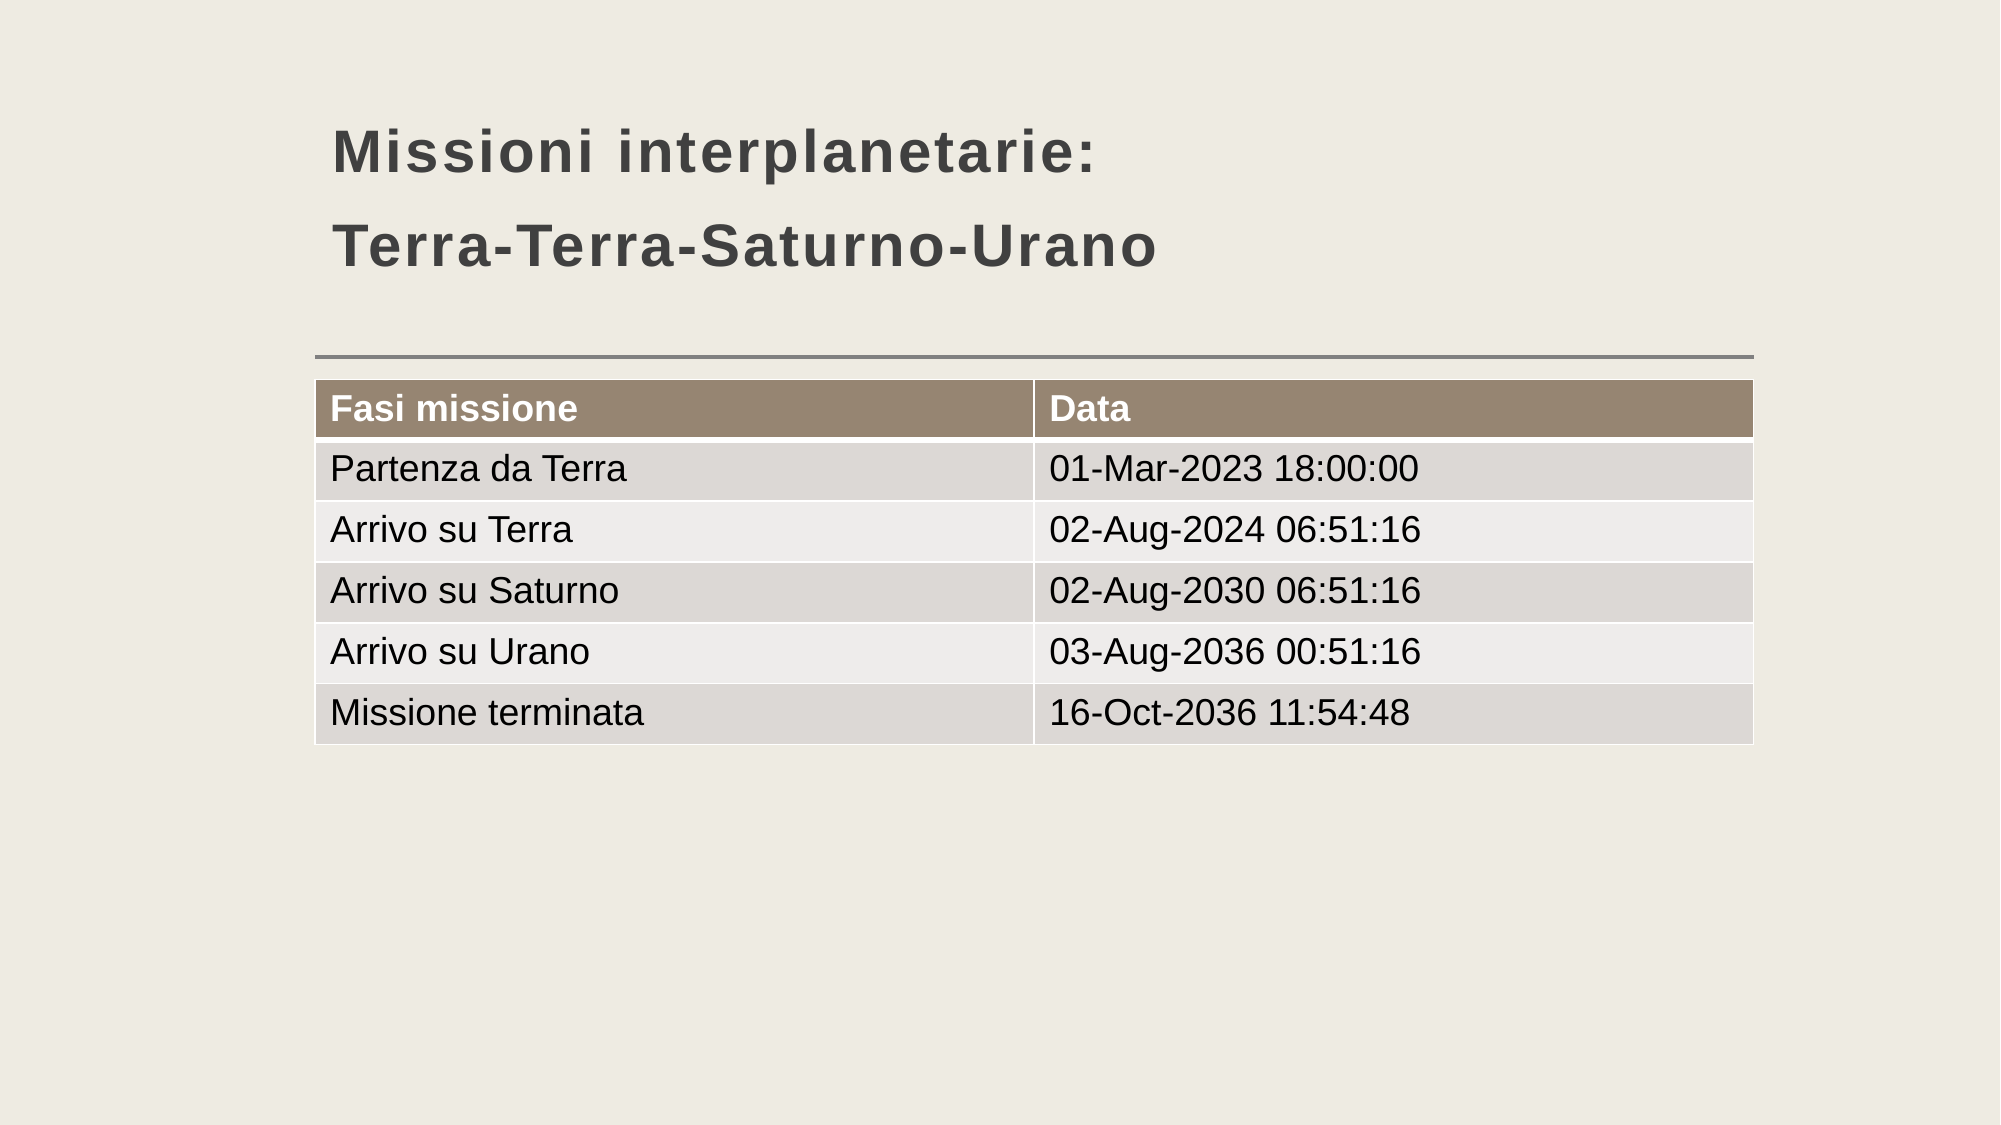

# Missioni interplanetarie: Terra-Terra-Saturno-Urano
| Fasi missione | Data |
| --- | --- |
| Partenza da Terra | 01-Mar-2023 18:00:00 |
| Arrivo su Terra | 02-Aug-2024 06:51:16 |
| Arrivo su Saturno | 02-Aug-2030 06:51:16 |
| Arrivo su Urano | 03-Aug-2036 00:51:16 |
| Missione terminata | 16-Oct-2036 11:54:48 |